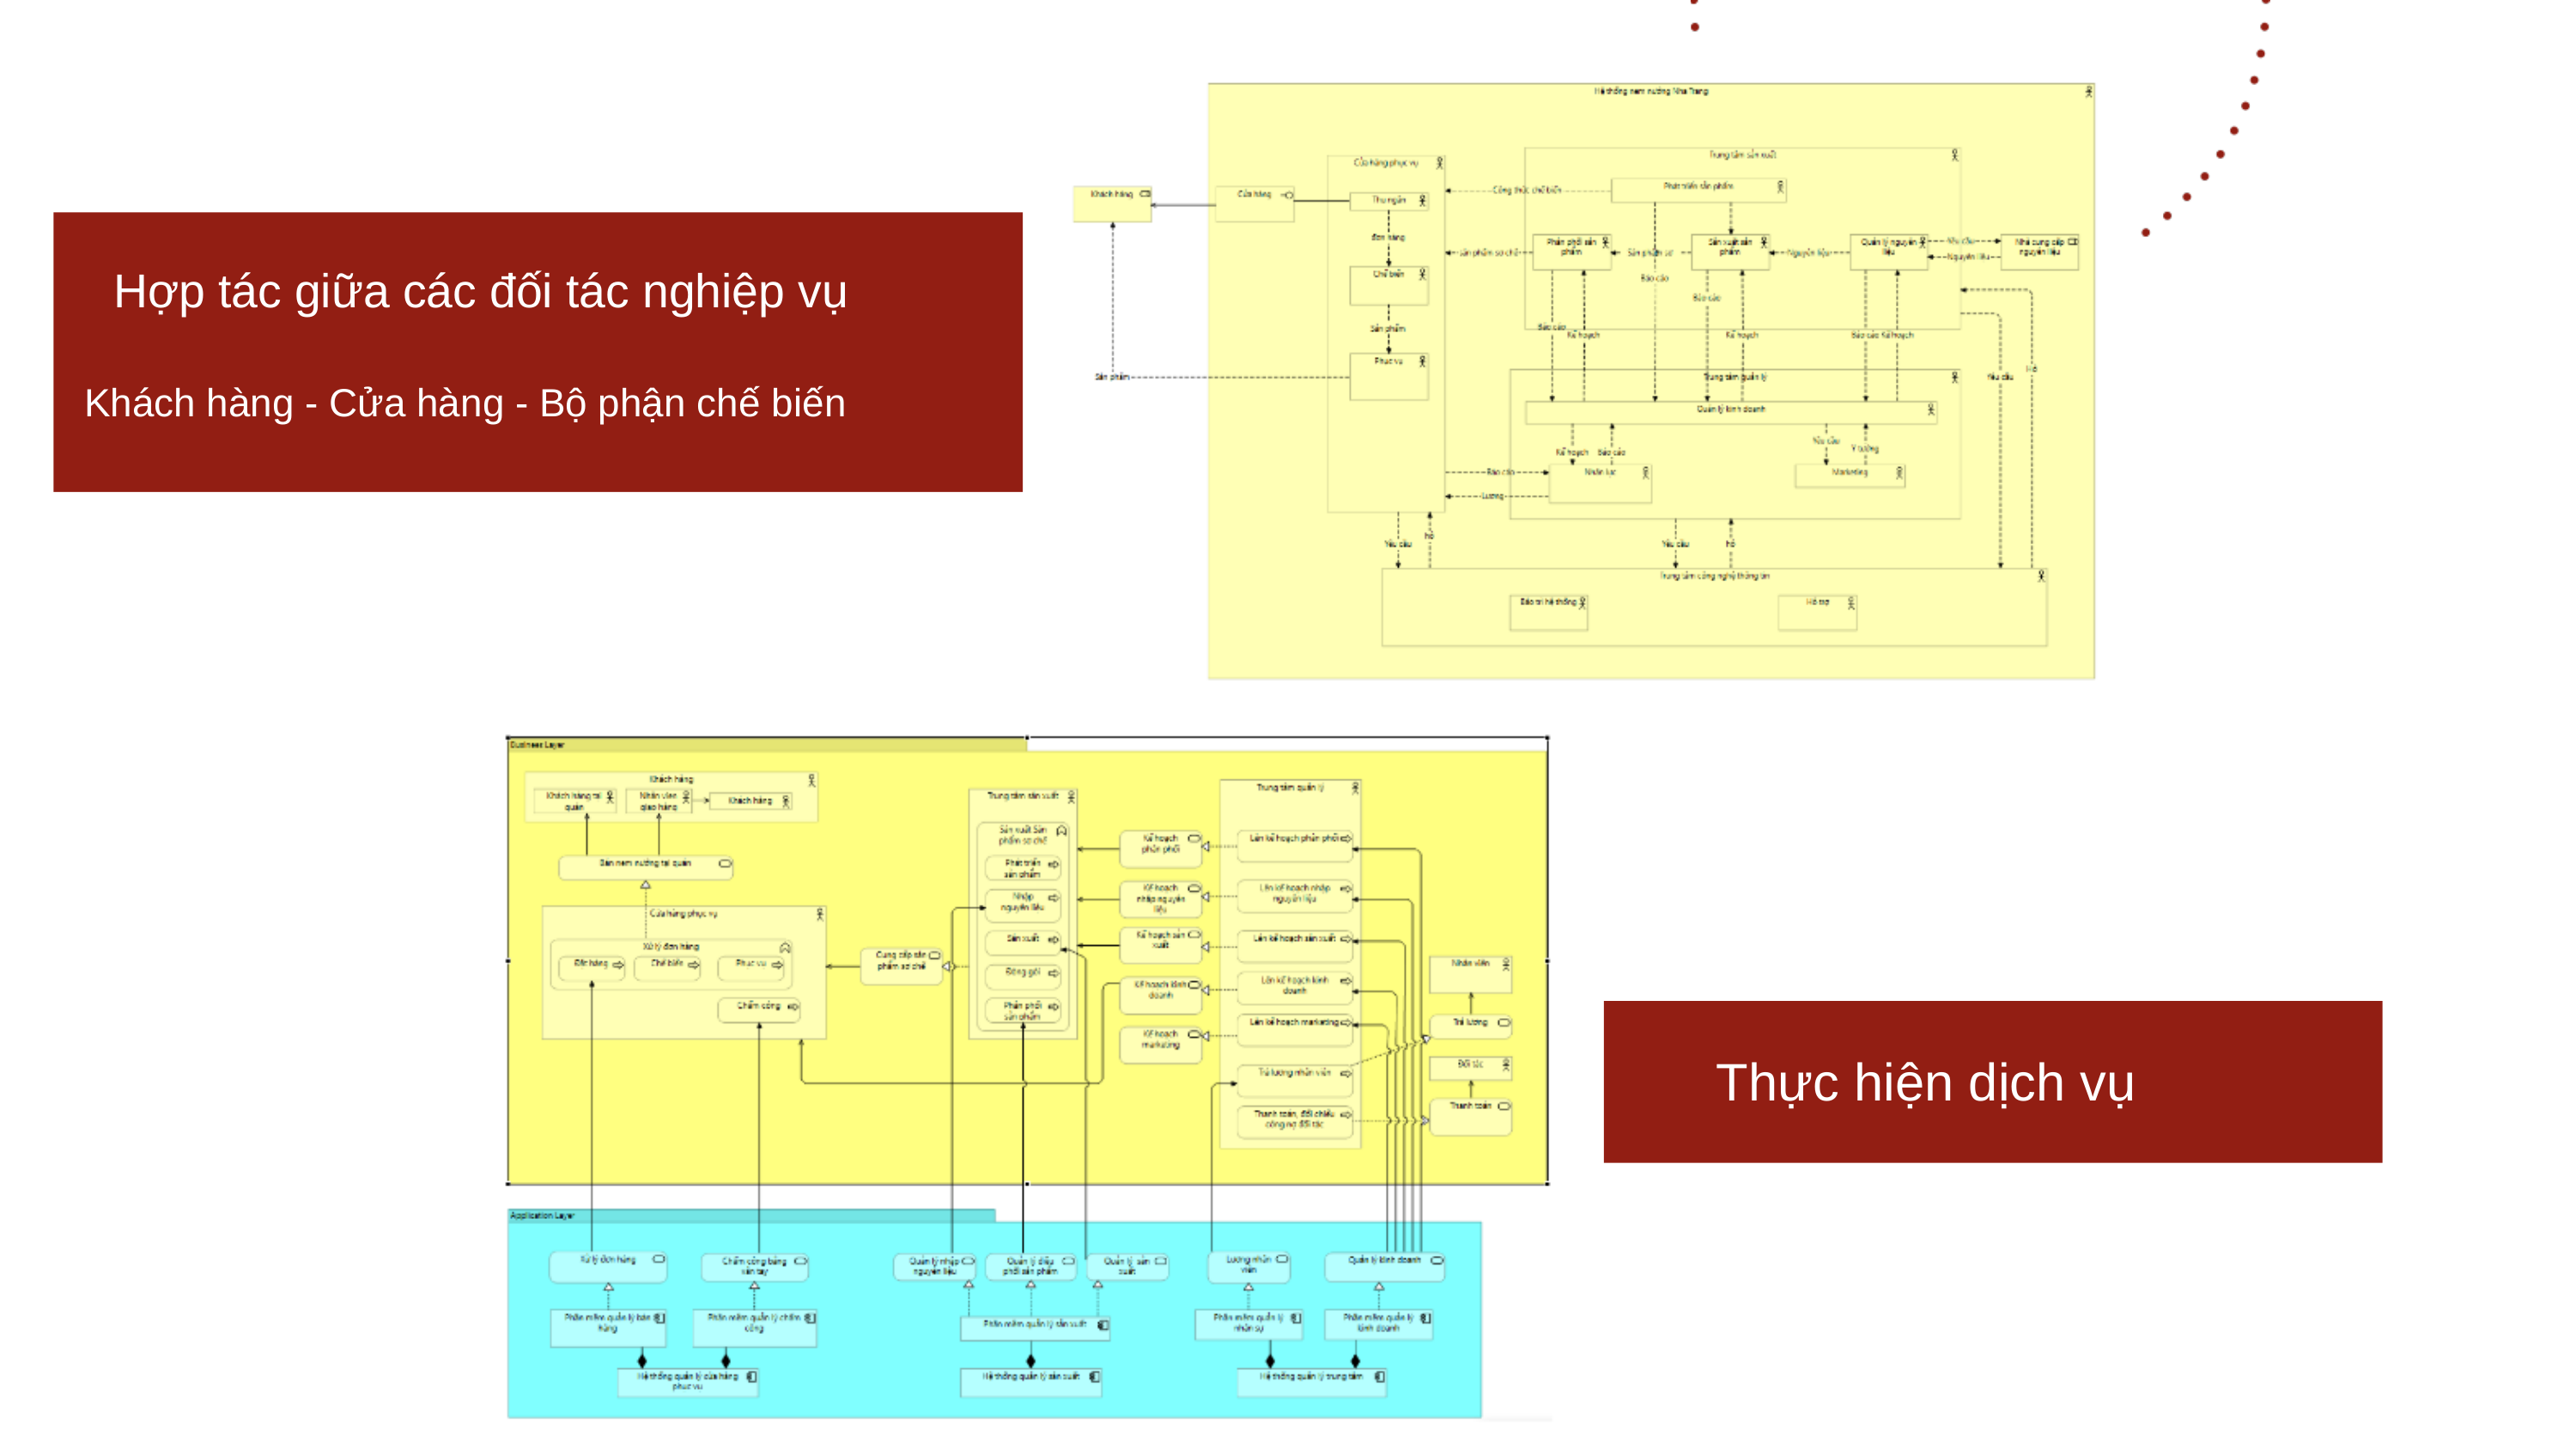

Khách hàng - Cửa hàng - Bộ phận chế biến

Hợp tác giữa các đối tác nghiệp vụ

Thực hiện dịch vụ